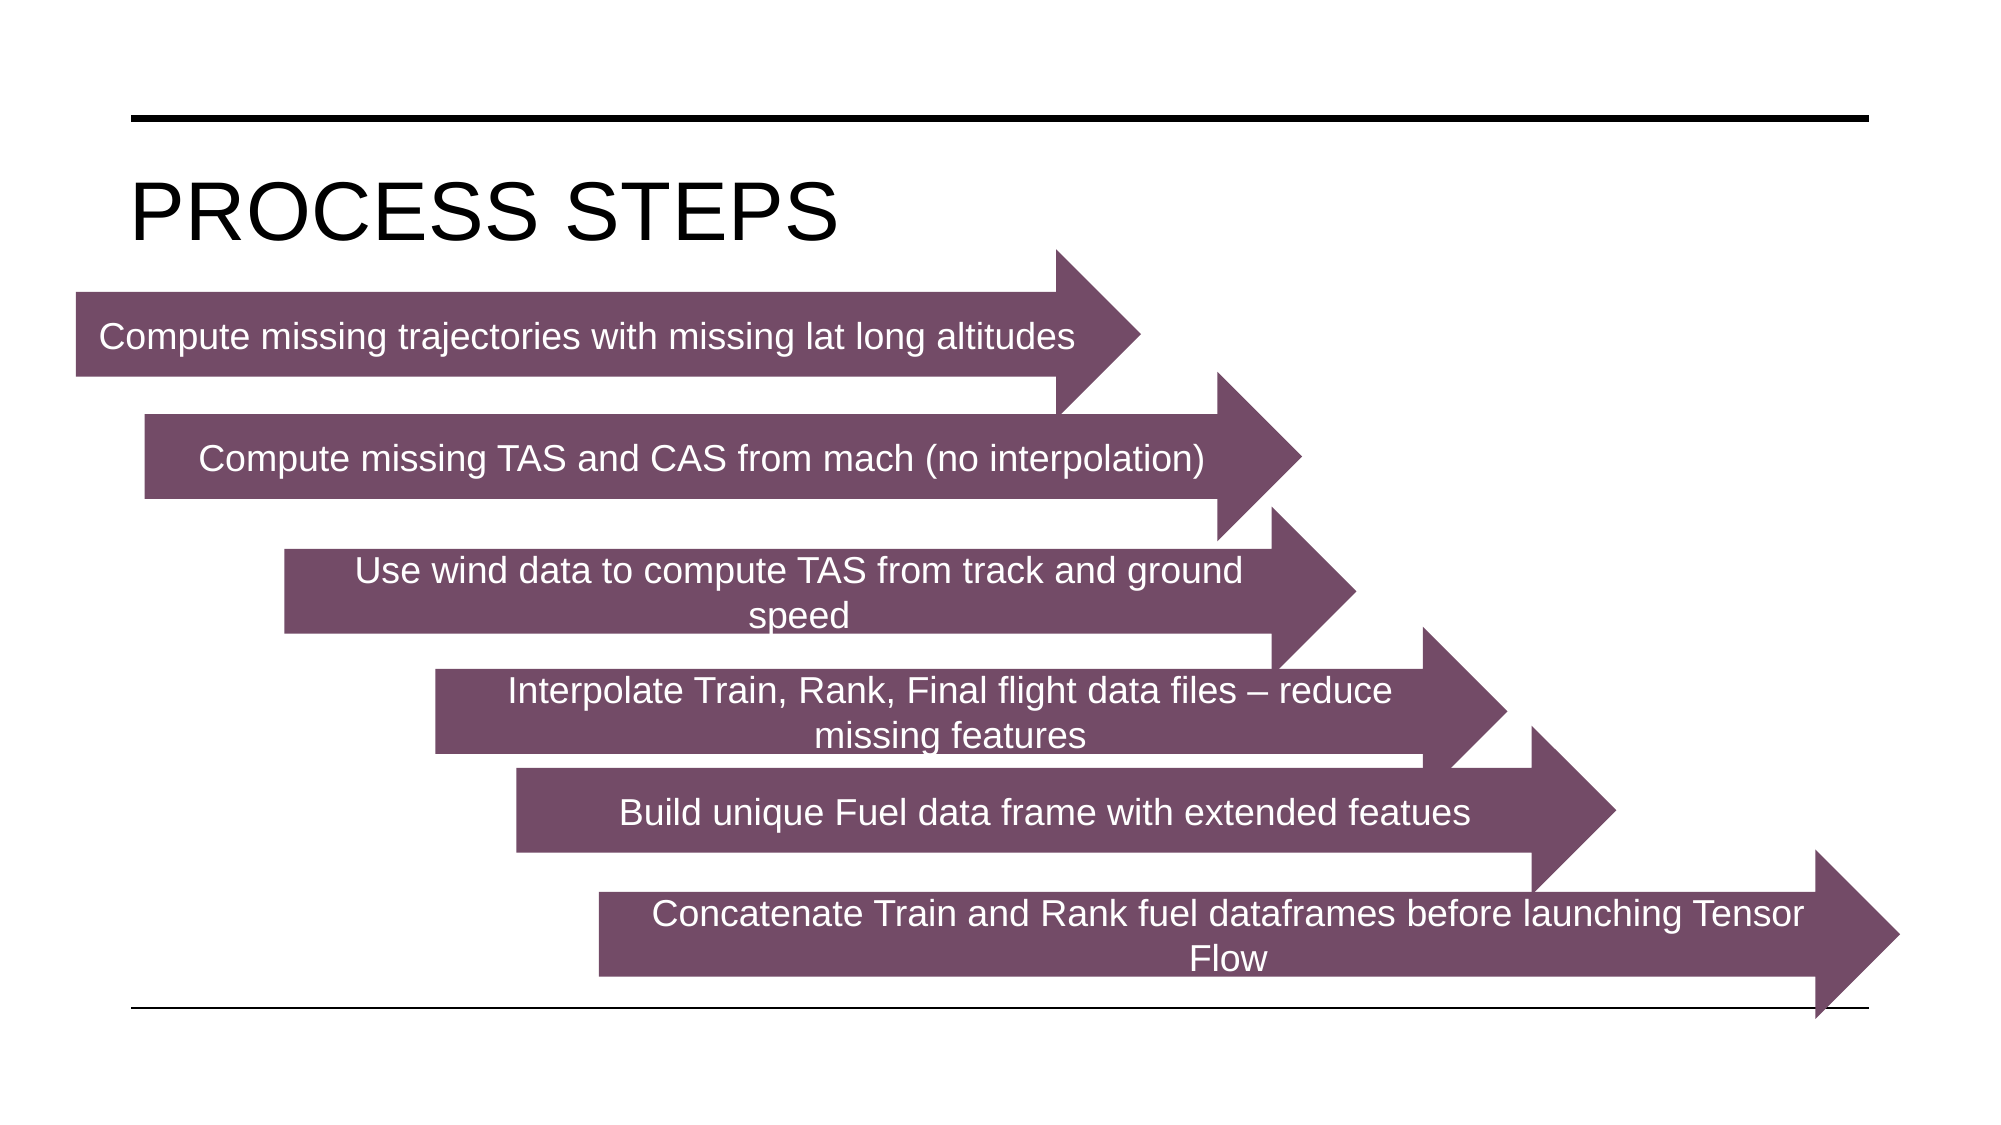

# Process steps
Compute missing trajectories with missing lat long altitudes
Compute missing TAS and CAS from mach (no interpolation)
Use wind data to compute TAS from track and ground speed
Interpolate Train, Rank, Final flight data files – reduce missing features
Build unique Fuel data frame with extended featues
Concatenate Train and Rank fuel dataframes before launching Tensor Flow